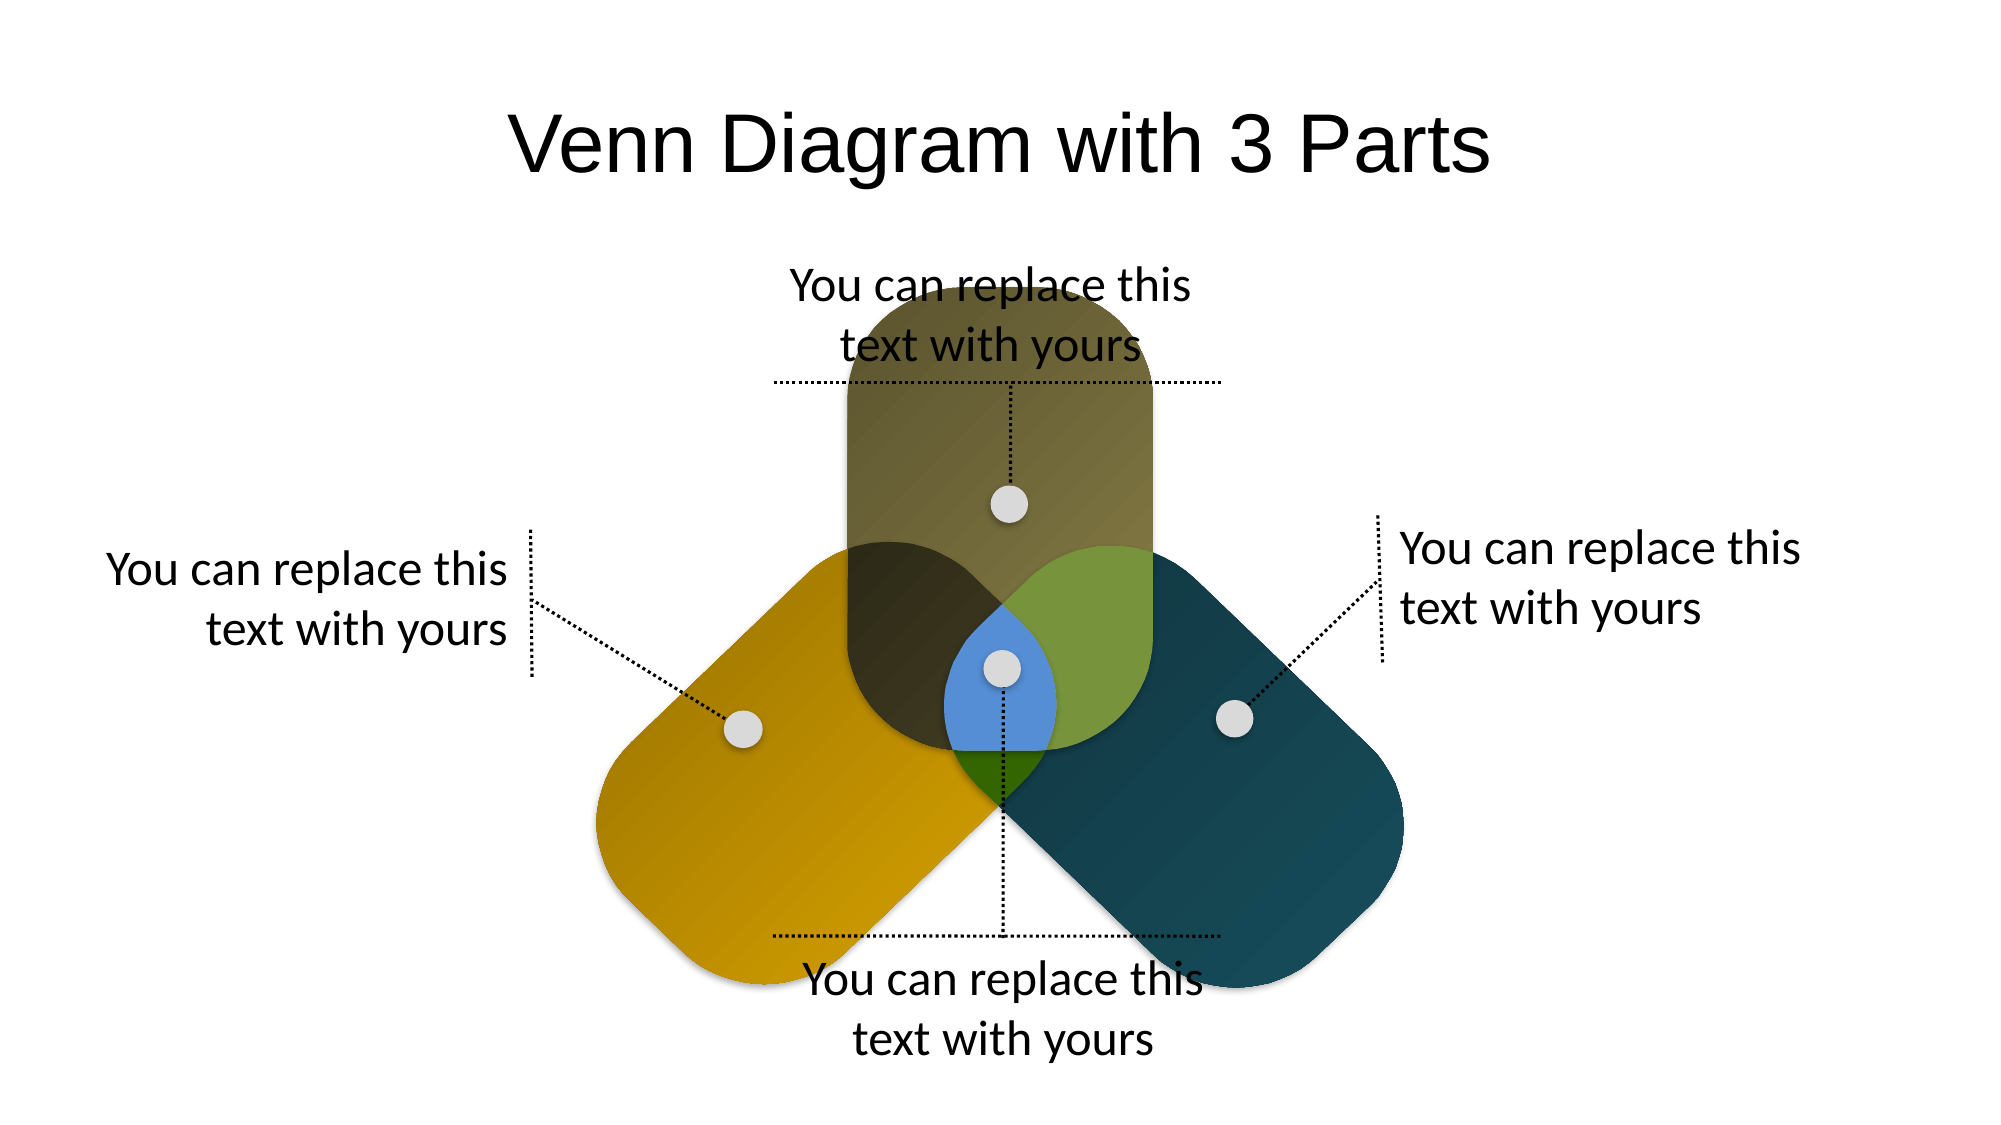

# Venn Diagram with 3 Parts
You can replace this text with yours

You can replace this text with yours

You can replace this text with yours

You can replace this text with yours